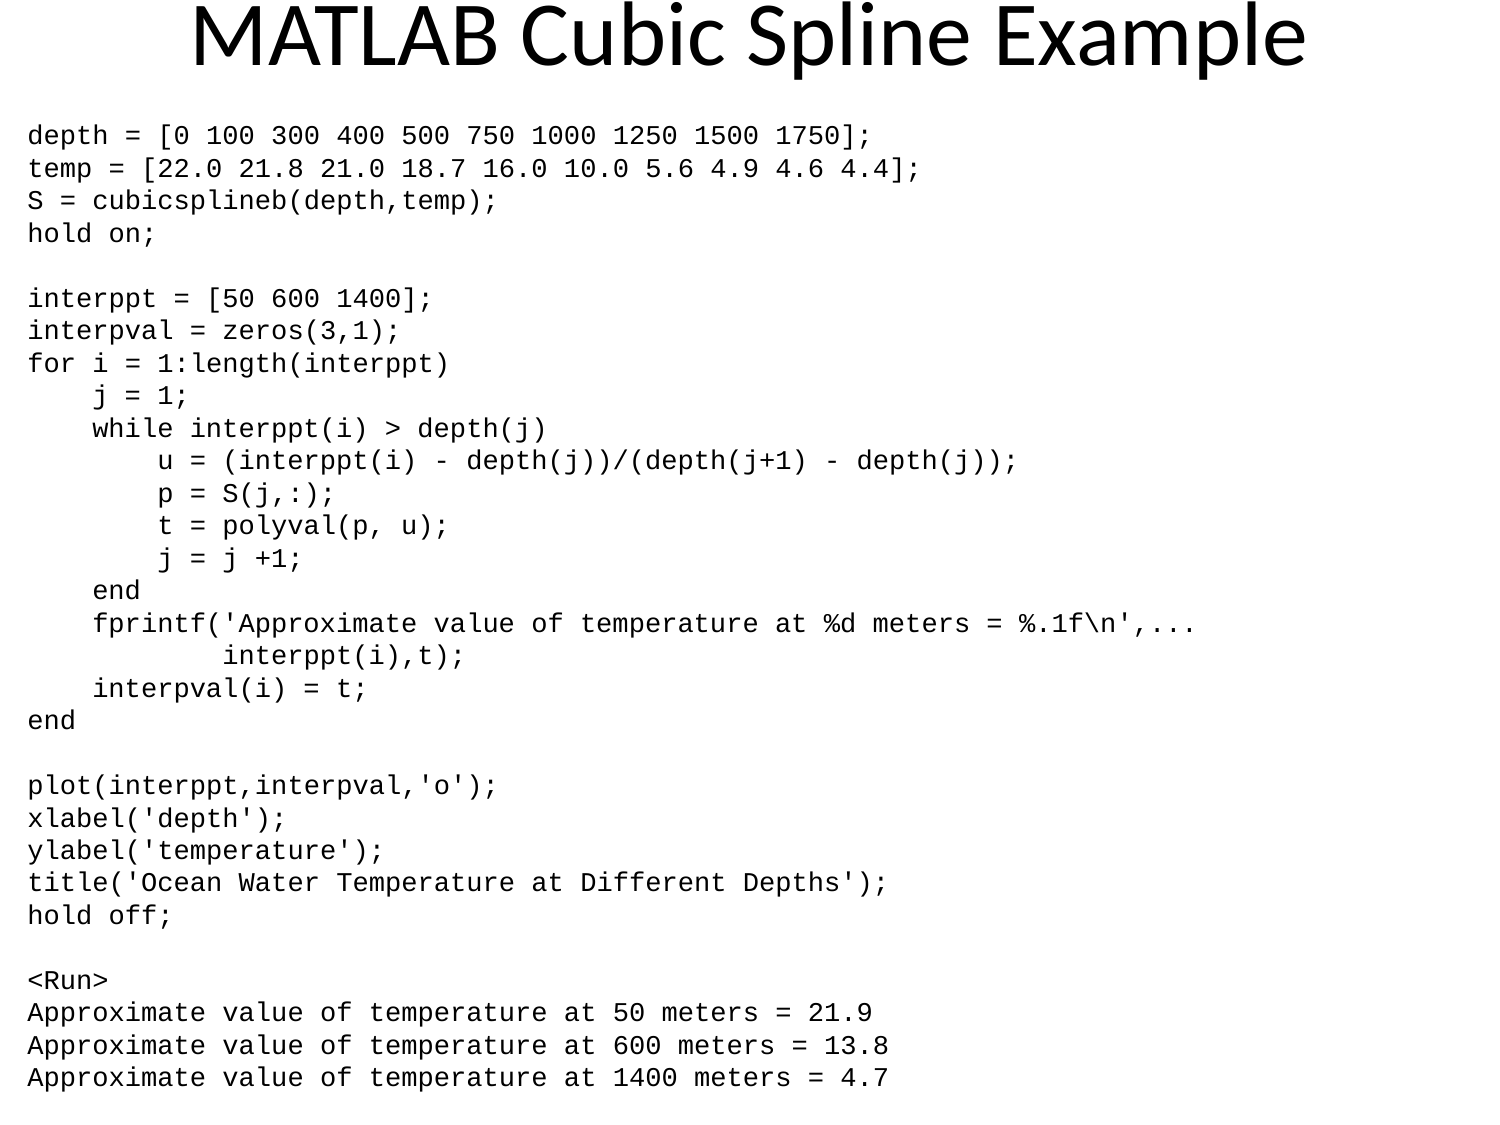

# MATLAB Cubic Spline Example
depth = [0 100 300 400 500 750 1000 1250 1500 1750];
temp = [22.0 21.8 21.0 18.7 16.0 10.0 5.6 4.9 4.6 4.4];
S = cubicsplineb(depth,temp);
hold on;

interppt = [50 600 1400];
interpval = zeros(3,1);
for i = 1:length(interppt)
    j = 1;
    while interppt(i) > depth(j)
        u = (interppt(i) - depth(j))/(depth(j+1) - depth(j));
        p = S(j,:);
        t = polyval(p, u);
        j = j +1;
    end
    fprintf('Approximate value of temperature at %d meters = %.1f\n',...
            interppt(i),t);
    interpval(i) = t;
end

plot(interppt,interpval,'o');
xlabel('depth');
ylabel('temperature');
title('Ocean Water Temperature at Different Depths');
hold off;

<Run>
Approximate value of temperature at 50 meters = 21.9
Approximate value of temperature at 600 meters = 13.8
Approximate value of temperature at 1400 meters = 4.7